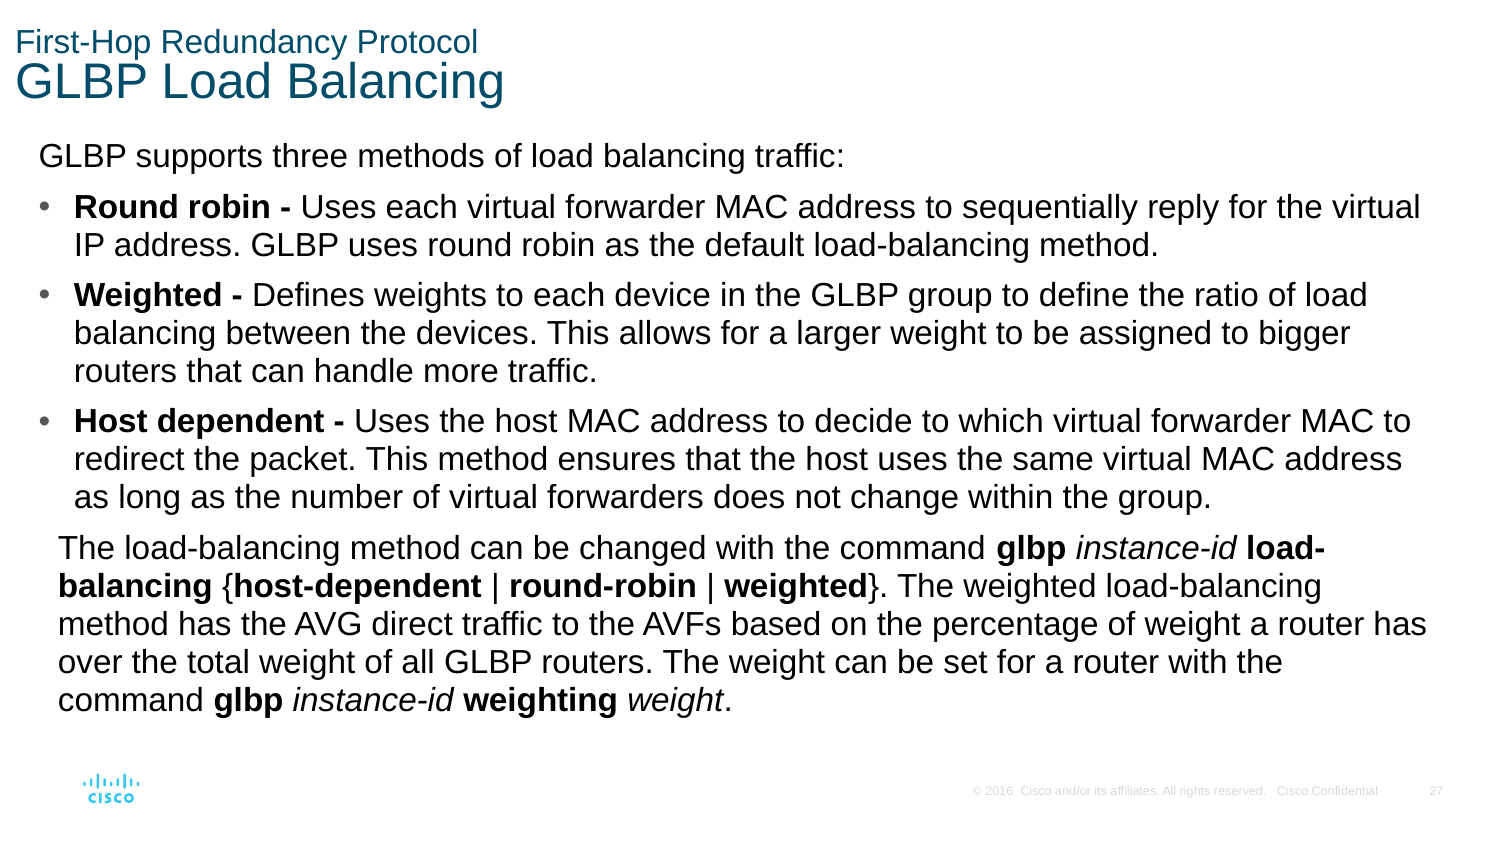

# First-Hop Redundancy Protocol GLBP Load Balancing
GLBP supports three methods of load balancing traffic:
Round robin - Uses each virtual forwarder MAC address to sequentially reply for the virtual IP address. GLBP uses round robin as the default load-balancing method.
Weighted - Defines weights to each device in the GLBP group to define the ratio of load balancing between the devices. This allows for a larger weight to be assigned to bigger routers that can handle more traffic.
Host dependent - Uses the host MAC address to decide to which virtual forwarder MAC to redirect the packet. This method ensures that the host uses the same virtual MAC address as long as the number of virtual forwarders does not change within the group.
The load-balancing method can be changed with the command glbp instance-id load-balancing {host-dependent | round-robin | weighted}. The weighted load-balancing method has the AVG direct traffic to the AVFs based on the percentage of weight a router has over the total weight of all GLBP routers. The weight can be set for a router with the command glbp instance-id weighting weight.